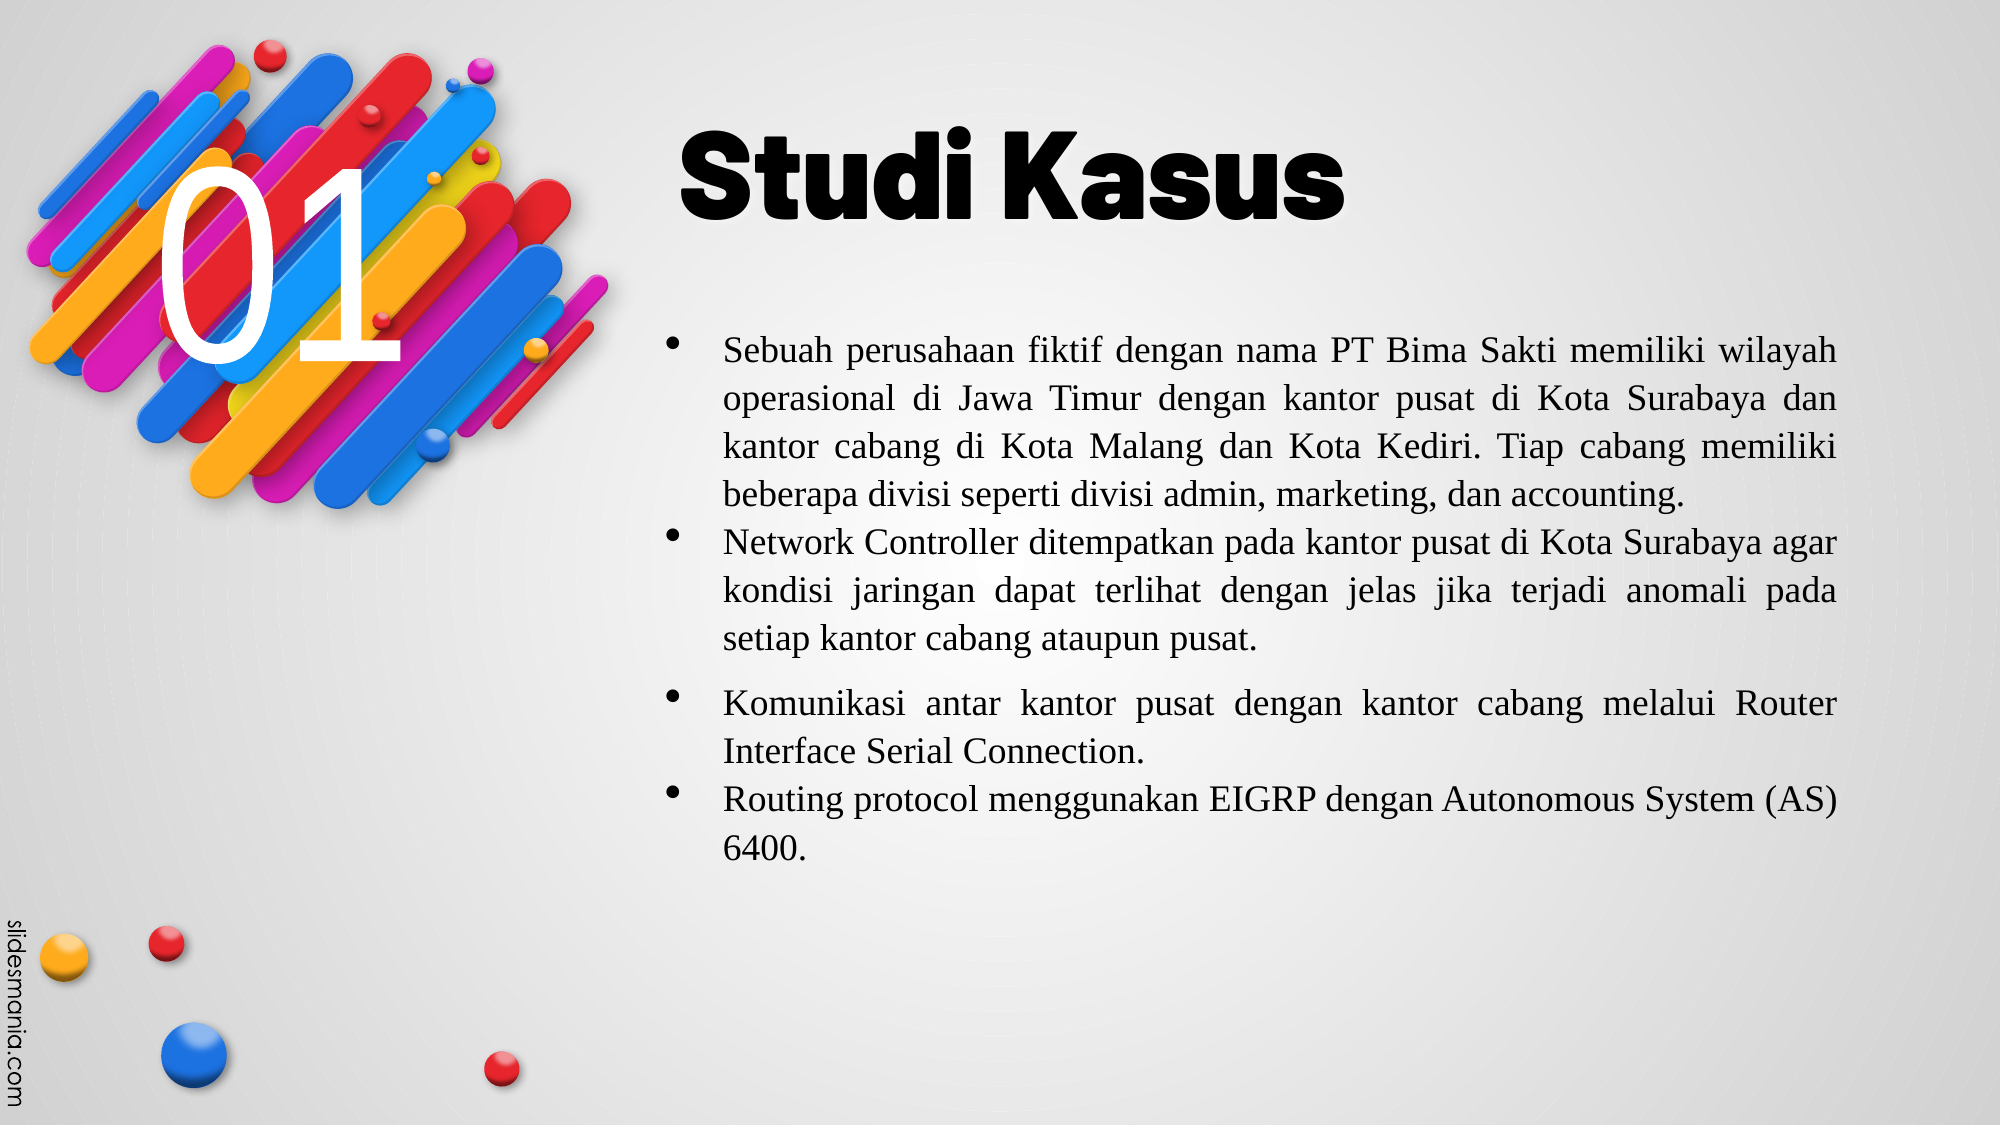

# Studi Kasus
01
Sebuah perusahaan fiktif dengan nama PT Bima Sakti memiliki wilayah operasional di Jawa Timur dengan kantor pusat di Kota Surabaya dan kantor cabang di Kota Malang dan Kota Kediri. Tiap cabang memiliki beberapa divisi seperti divisi admin, marketing, dan accounting.
Network Controller ditempatkan pada kantor pusat di Kota Surabaya agar kondisi jaringan dapat terlihat dengan jelas jika terjadi anomali pada setiap kantor cabang ataupun pusat.
Komunikasi antar kantor pusat dengan kantor cabang melalui Router Interface Serial Connection.
Routing protocol menggunakan EIGRP dengan Autonomous System (AS) 6400.